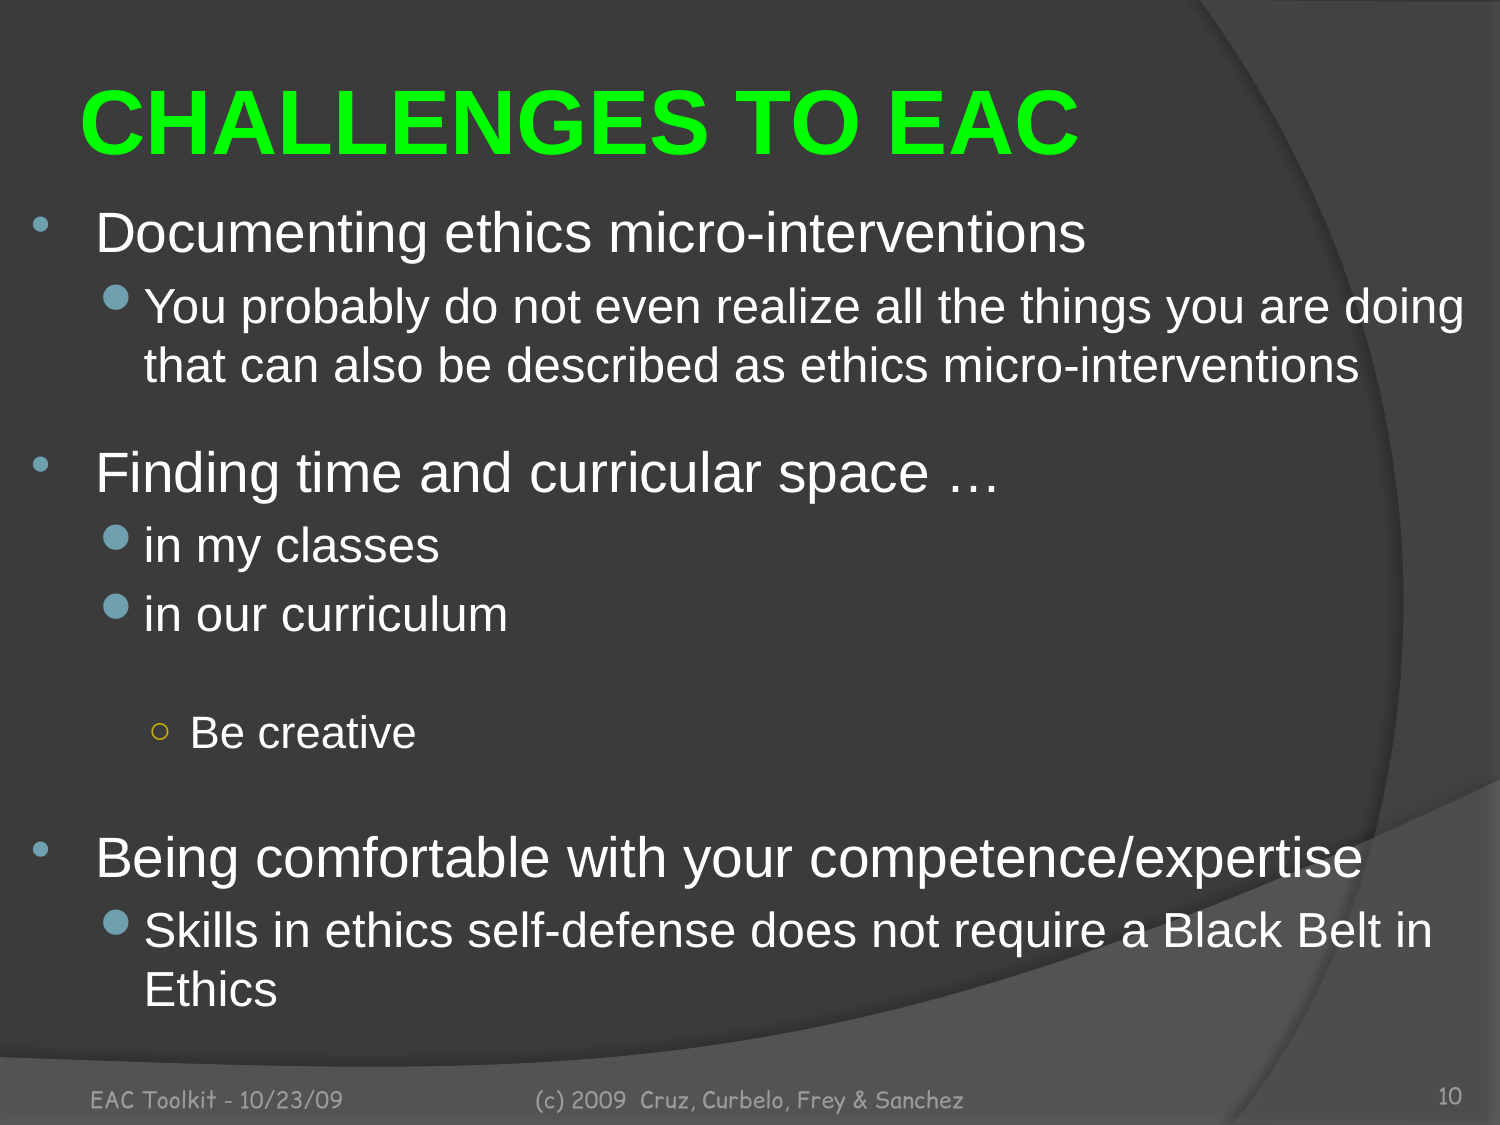

# Challenges to EAC
Documenting ethics micro-interventions
You probably do not even realize all the things you are doing that can also be described as ethics micro-interventions

Finding time and curricular space …
in my classes
in our curriculum

Be creative

Being comfortable with your competence/expertise
Skills in ethics self-defense does not require a Black Belt in Ethics
EAC Toolkit - 10/23/09
(c) 2009  Cruz, Curbelo, Frey & Sanchez
10